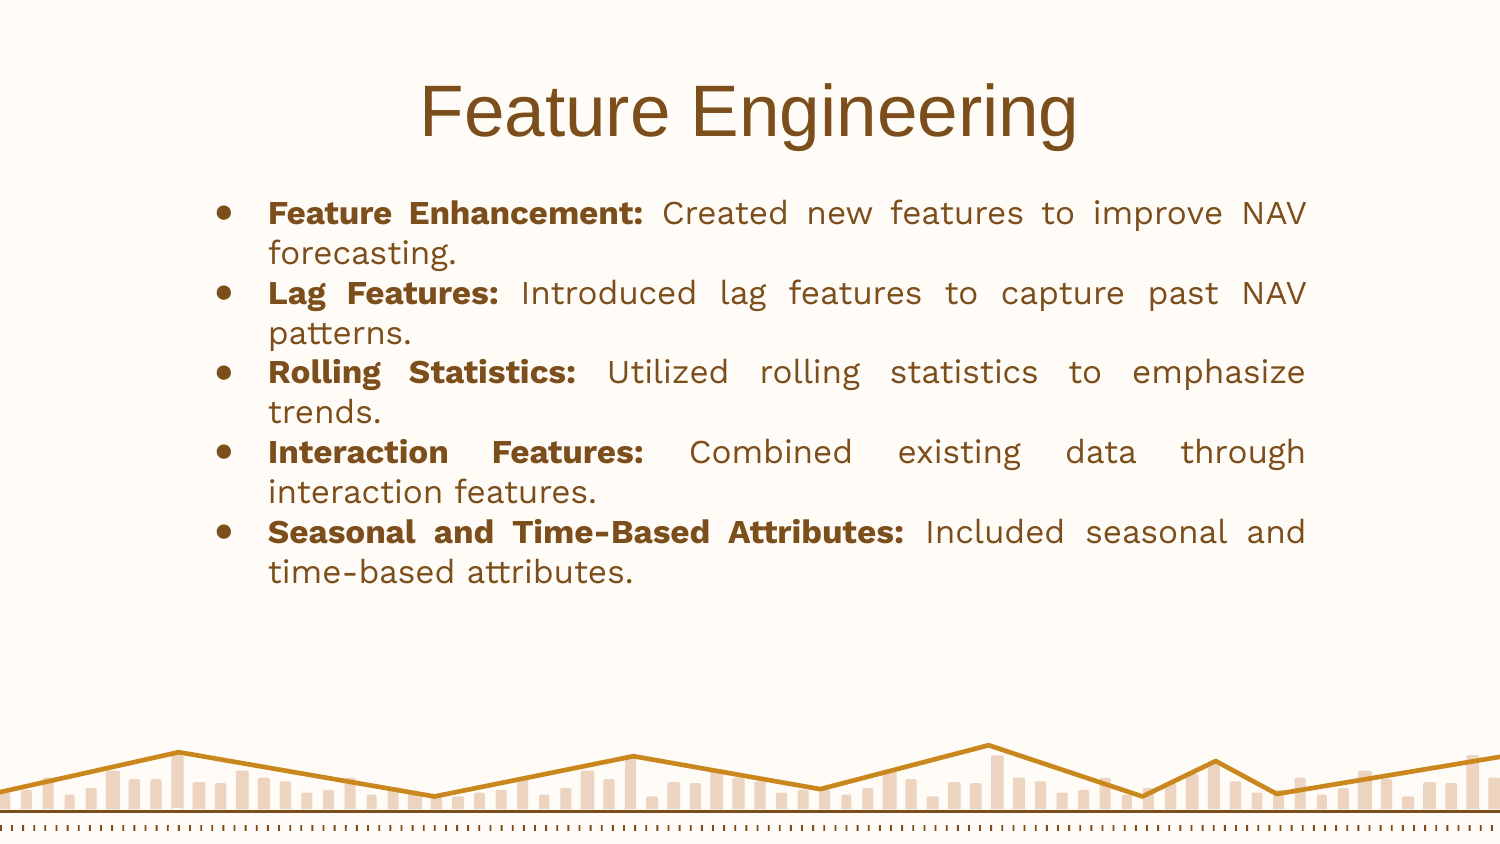

# Feature Engineering
Feature Enhancement: Created new features to improve NAV forecasting.
Lag Features: Introduced lag features to capture past NAV patterns.
Rolling Statistics: Utilized rolling statistics to emphasize trends.
Interaction Features: Combined existing data through interaction features.
Seasonal and Time-Based Attributes: Included seasonal and time-based attributes.